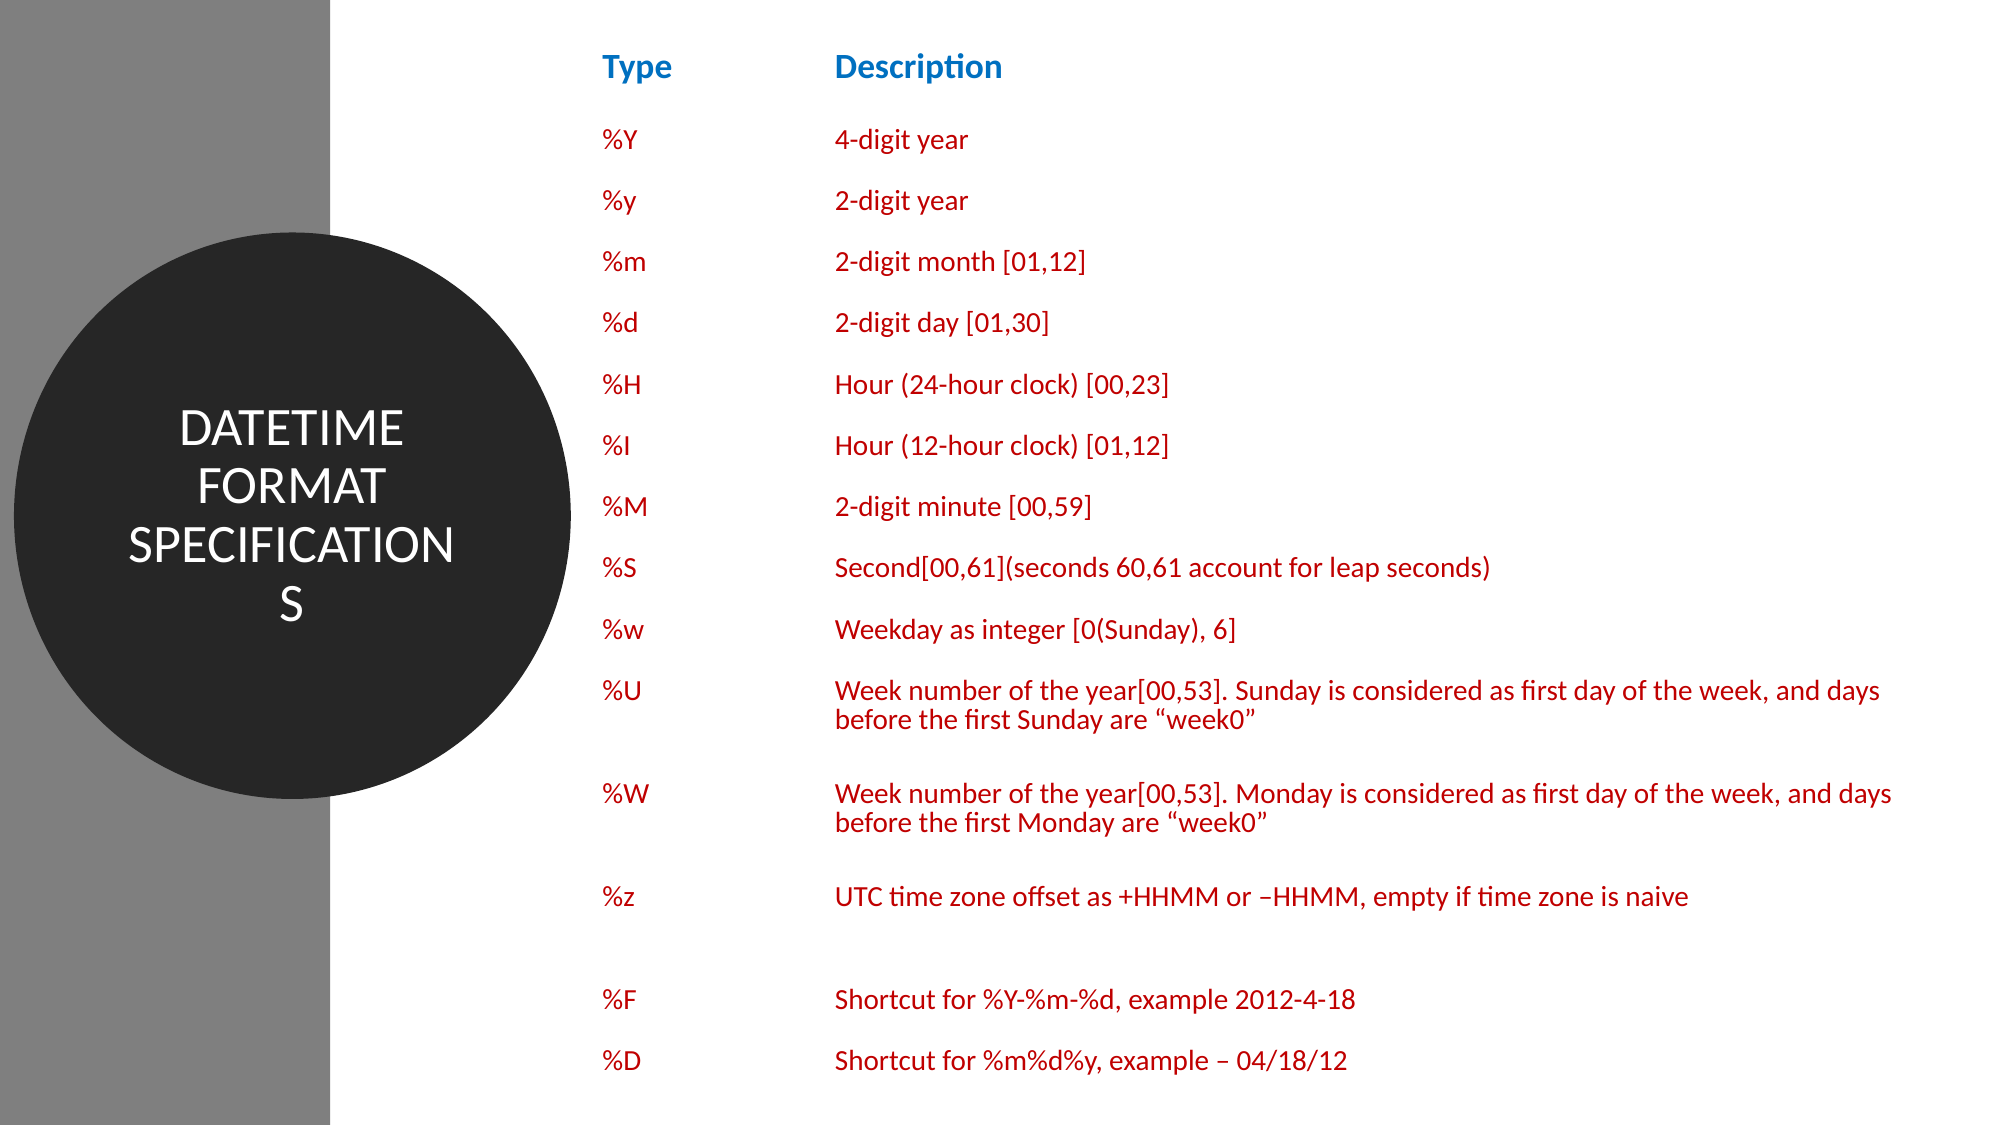

| Type | Description |
| --- | --- |
| %Y | 4-digit year |
| %y | 2-digit year |
| %m | 2-digit month [01,12] |
| %d | 2-digit day [01,30] |
| %H | Hour (24-hour clock) [00,23] |
| %I | Hour (12-hour clock) [01,12] |
| %M | 2-digit minute [00,59] |
| %S | Second[00,61](seconds 60,61 account for leap seconds) |
| %w | Weekday as integer [0(Sunday), 6] |
| %U | Week number of the year[00,53]. Sunday is considered as first day of the week, and days before the first Sunday are “week0” |
| %W | Week number of the year[00,53]. Monday is considered as first day of the week, and days before the first Monday are “week0” |
| %z | UTC time zone offset as +HHMM or –HHMM, empty if time zone is naive |
| %F | Shortcut for %Y-%m-%d, example 2012-4-18 |
| %D | Shortcut for %m%d%y, example – 04/18/12 |
DATETIME FORMAT SPECIFICATIONS